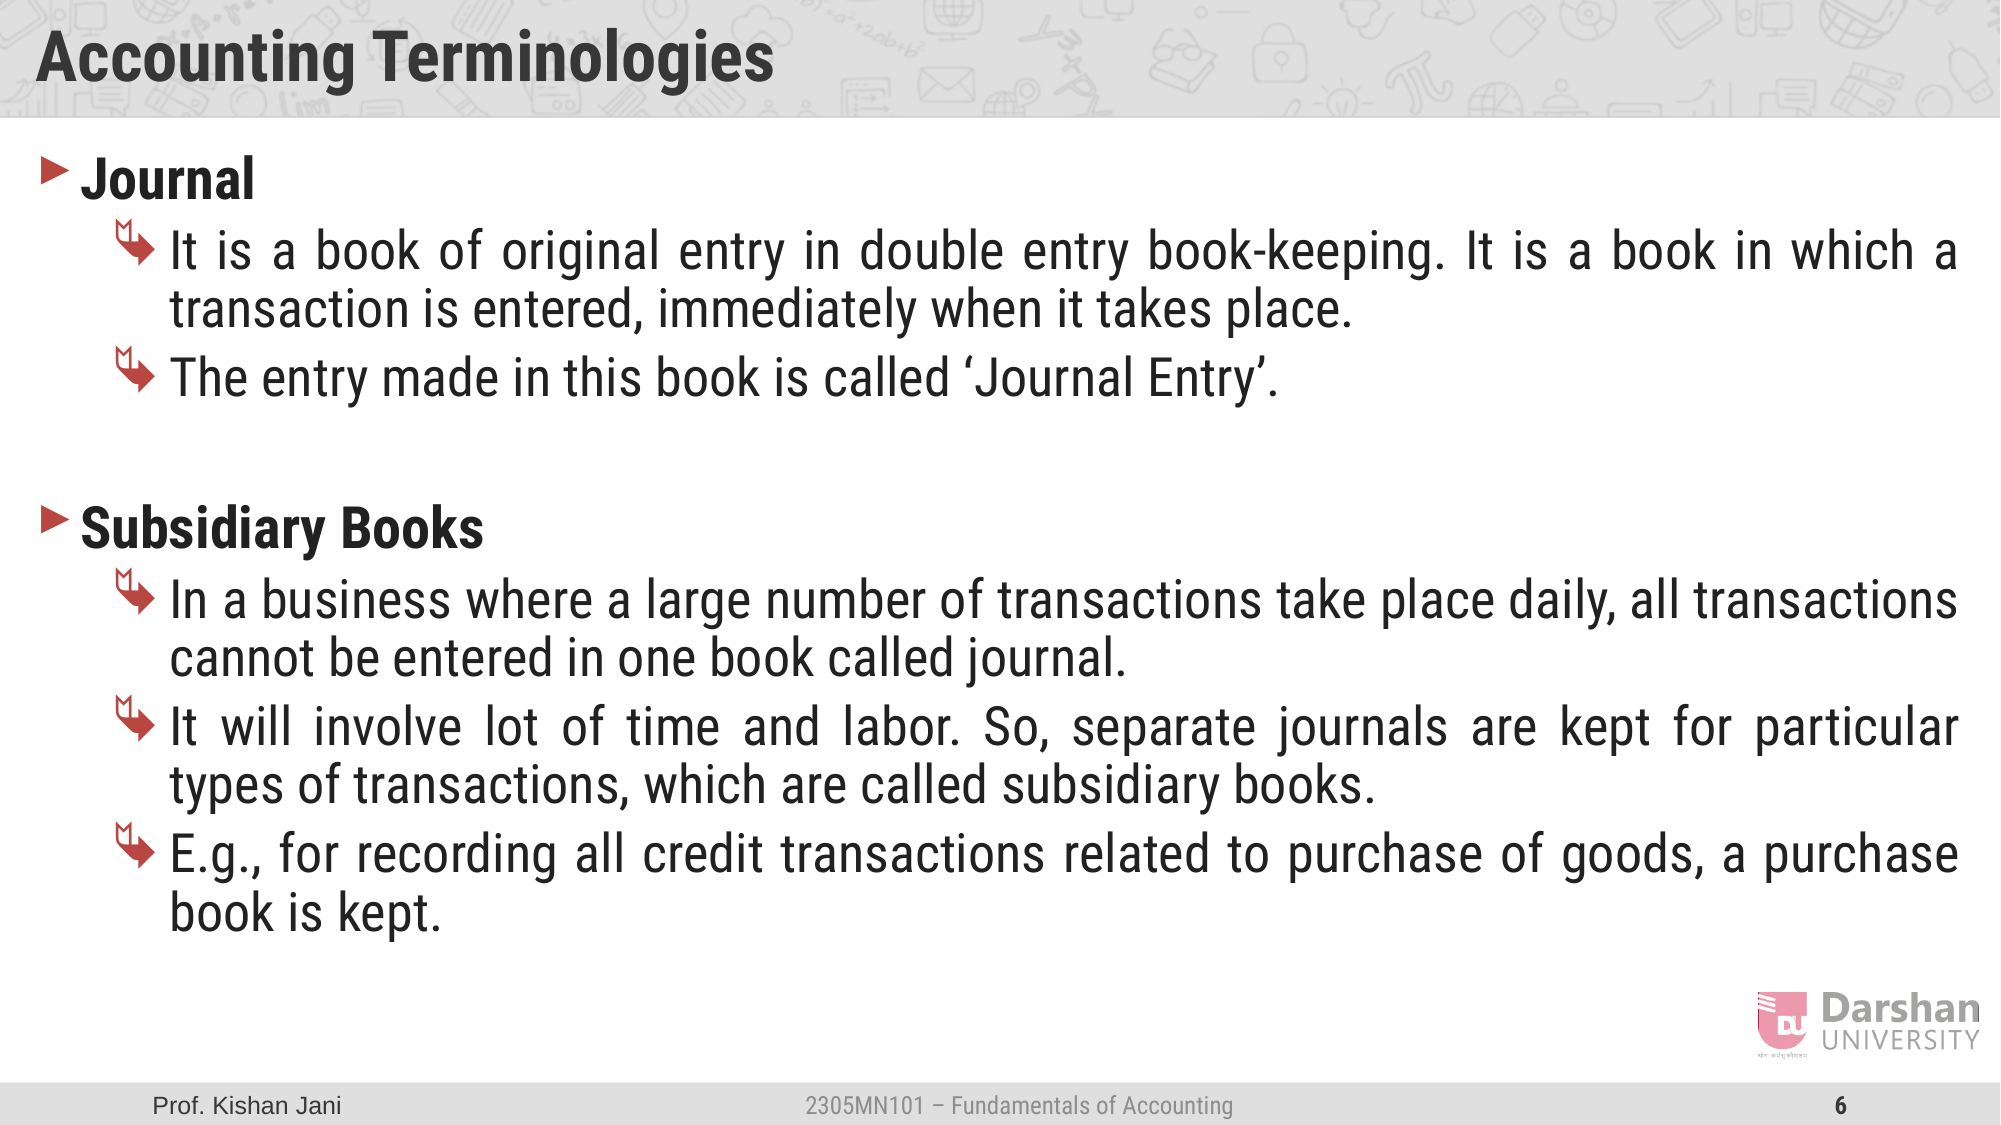

# Accounting Terminologies
Journal
It is a book of original entry in double entry book-keeping. It is a book in which a transaction is entered, immediately when it takes place.
The entry made in this book is called ‘Journal Entry’.

Subsidiary Books
In a business where a large number of transactions take place daily, all transactions cannot be entered in one book called journal.
It will involve lot of time and labor. So, separate journals are kept for particular types of transactions, which are called subsidiary books.
E.g., for recording all credit transactions related to purchase of goods, a purchase book is kept.